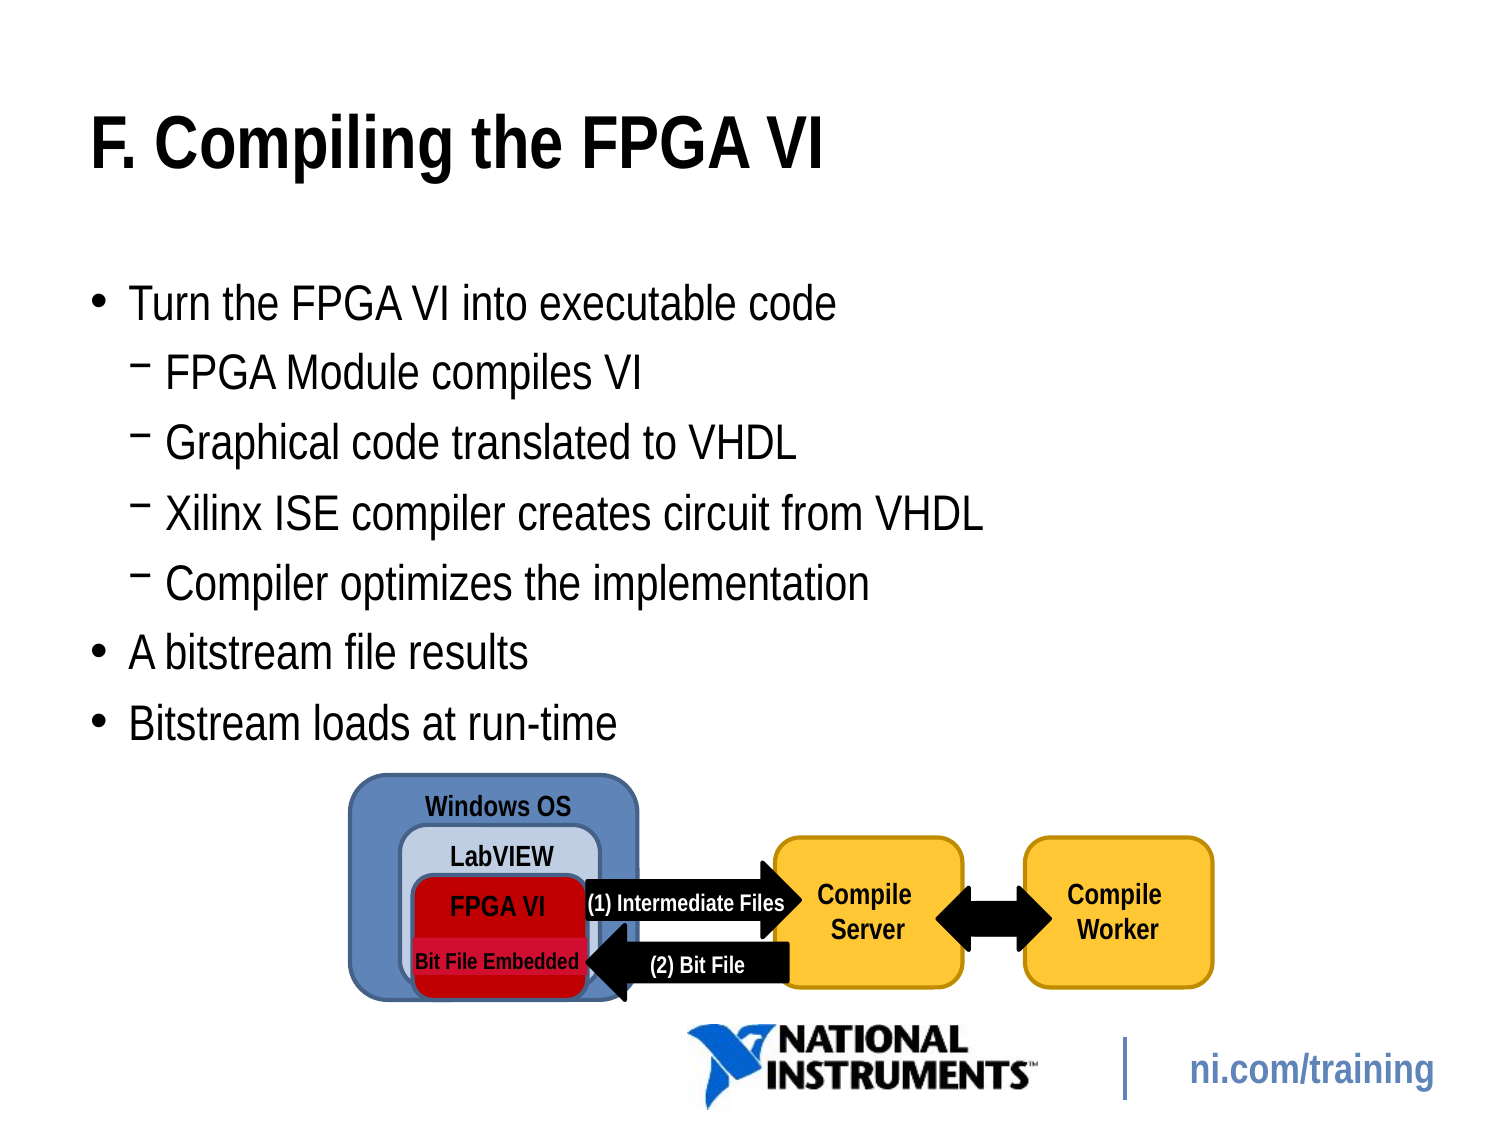

# F. Compiling the FPGA VI
Turn the FPGA VI into executable code
FPGA Module compiles VI
Graphical code translated to VHDL
Xilinx ISE compiler creates circuit from VHDL
Compiler optimizes the implementation
A bitstream file results
Bitstream loads at run-time

Windows OS

LabVIEW

Compile
 Server
Compile
 Worker
FPGA VI
(1) Intermediate Files

(1) Intermediate Files

Bit File Embedded
(2) Bit File